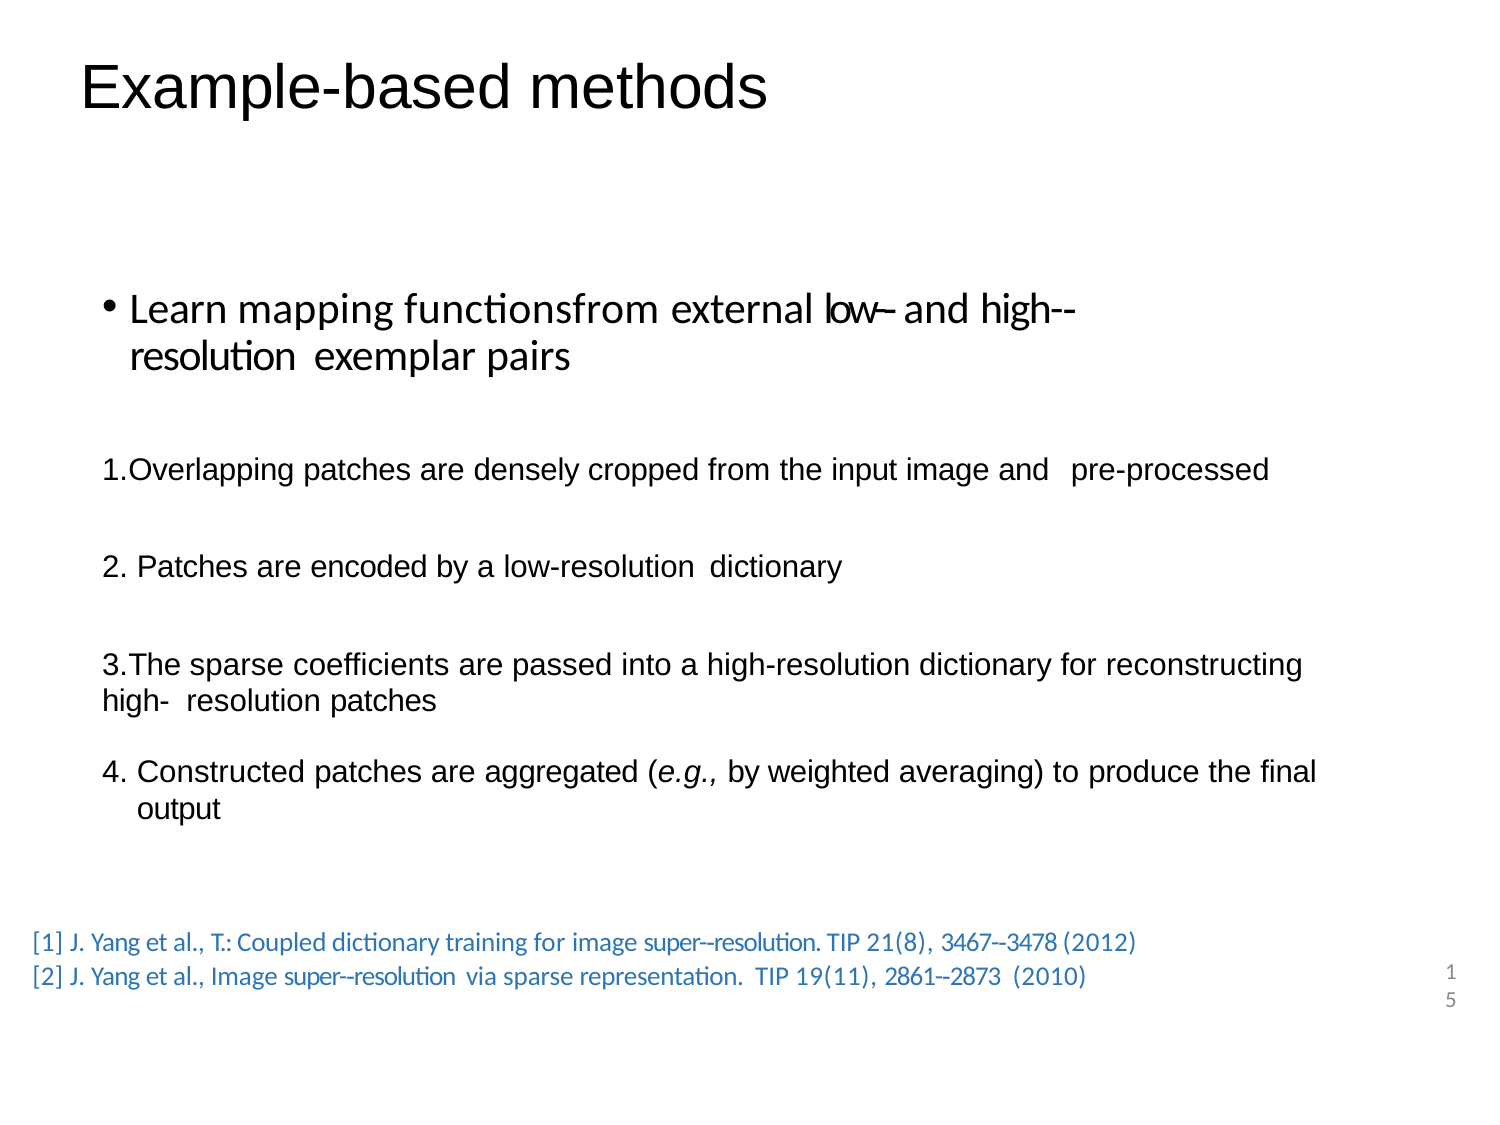

# Example-based methods
Learn mapping functionsfrom external low-­‐ and high-­‐resolution  exemplar pairs
Overlapping patches are densely cropped from the input image and  pre-processed

Patches are encoded by a low-resolution dictionary

The sparse coefficients are passed into a high-resolution dictionary for reconstructing high-  resolution patches

Constructed patches are aggregated (e.g., by weighted averaging) to produce the final  output
[1] J. Yang et al., T.: Coupled dictionary training for image super-­‐resolution. TIP 21(8), 3467-­‐3478 (2012)  [2] J. Yang et al., Image super-­‐resolution  via sparse representation.  TIP 19(11), 2861-­‐2873  (2010)
15